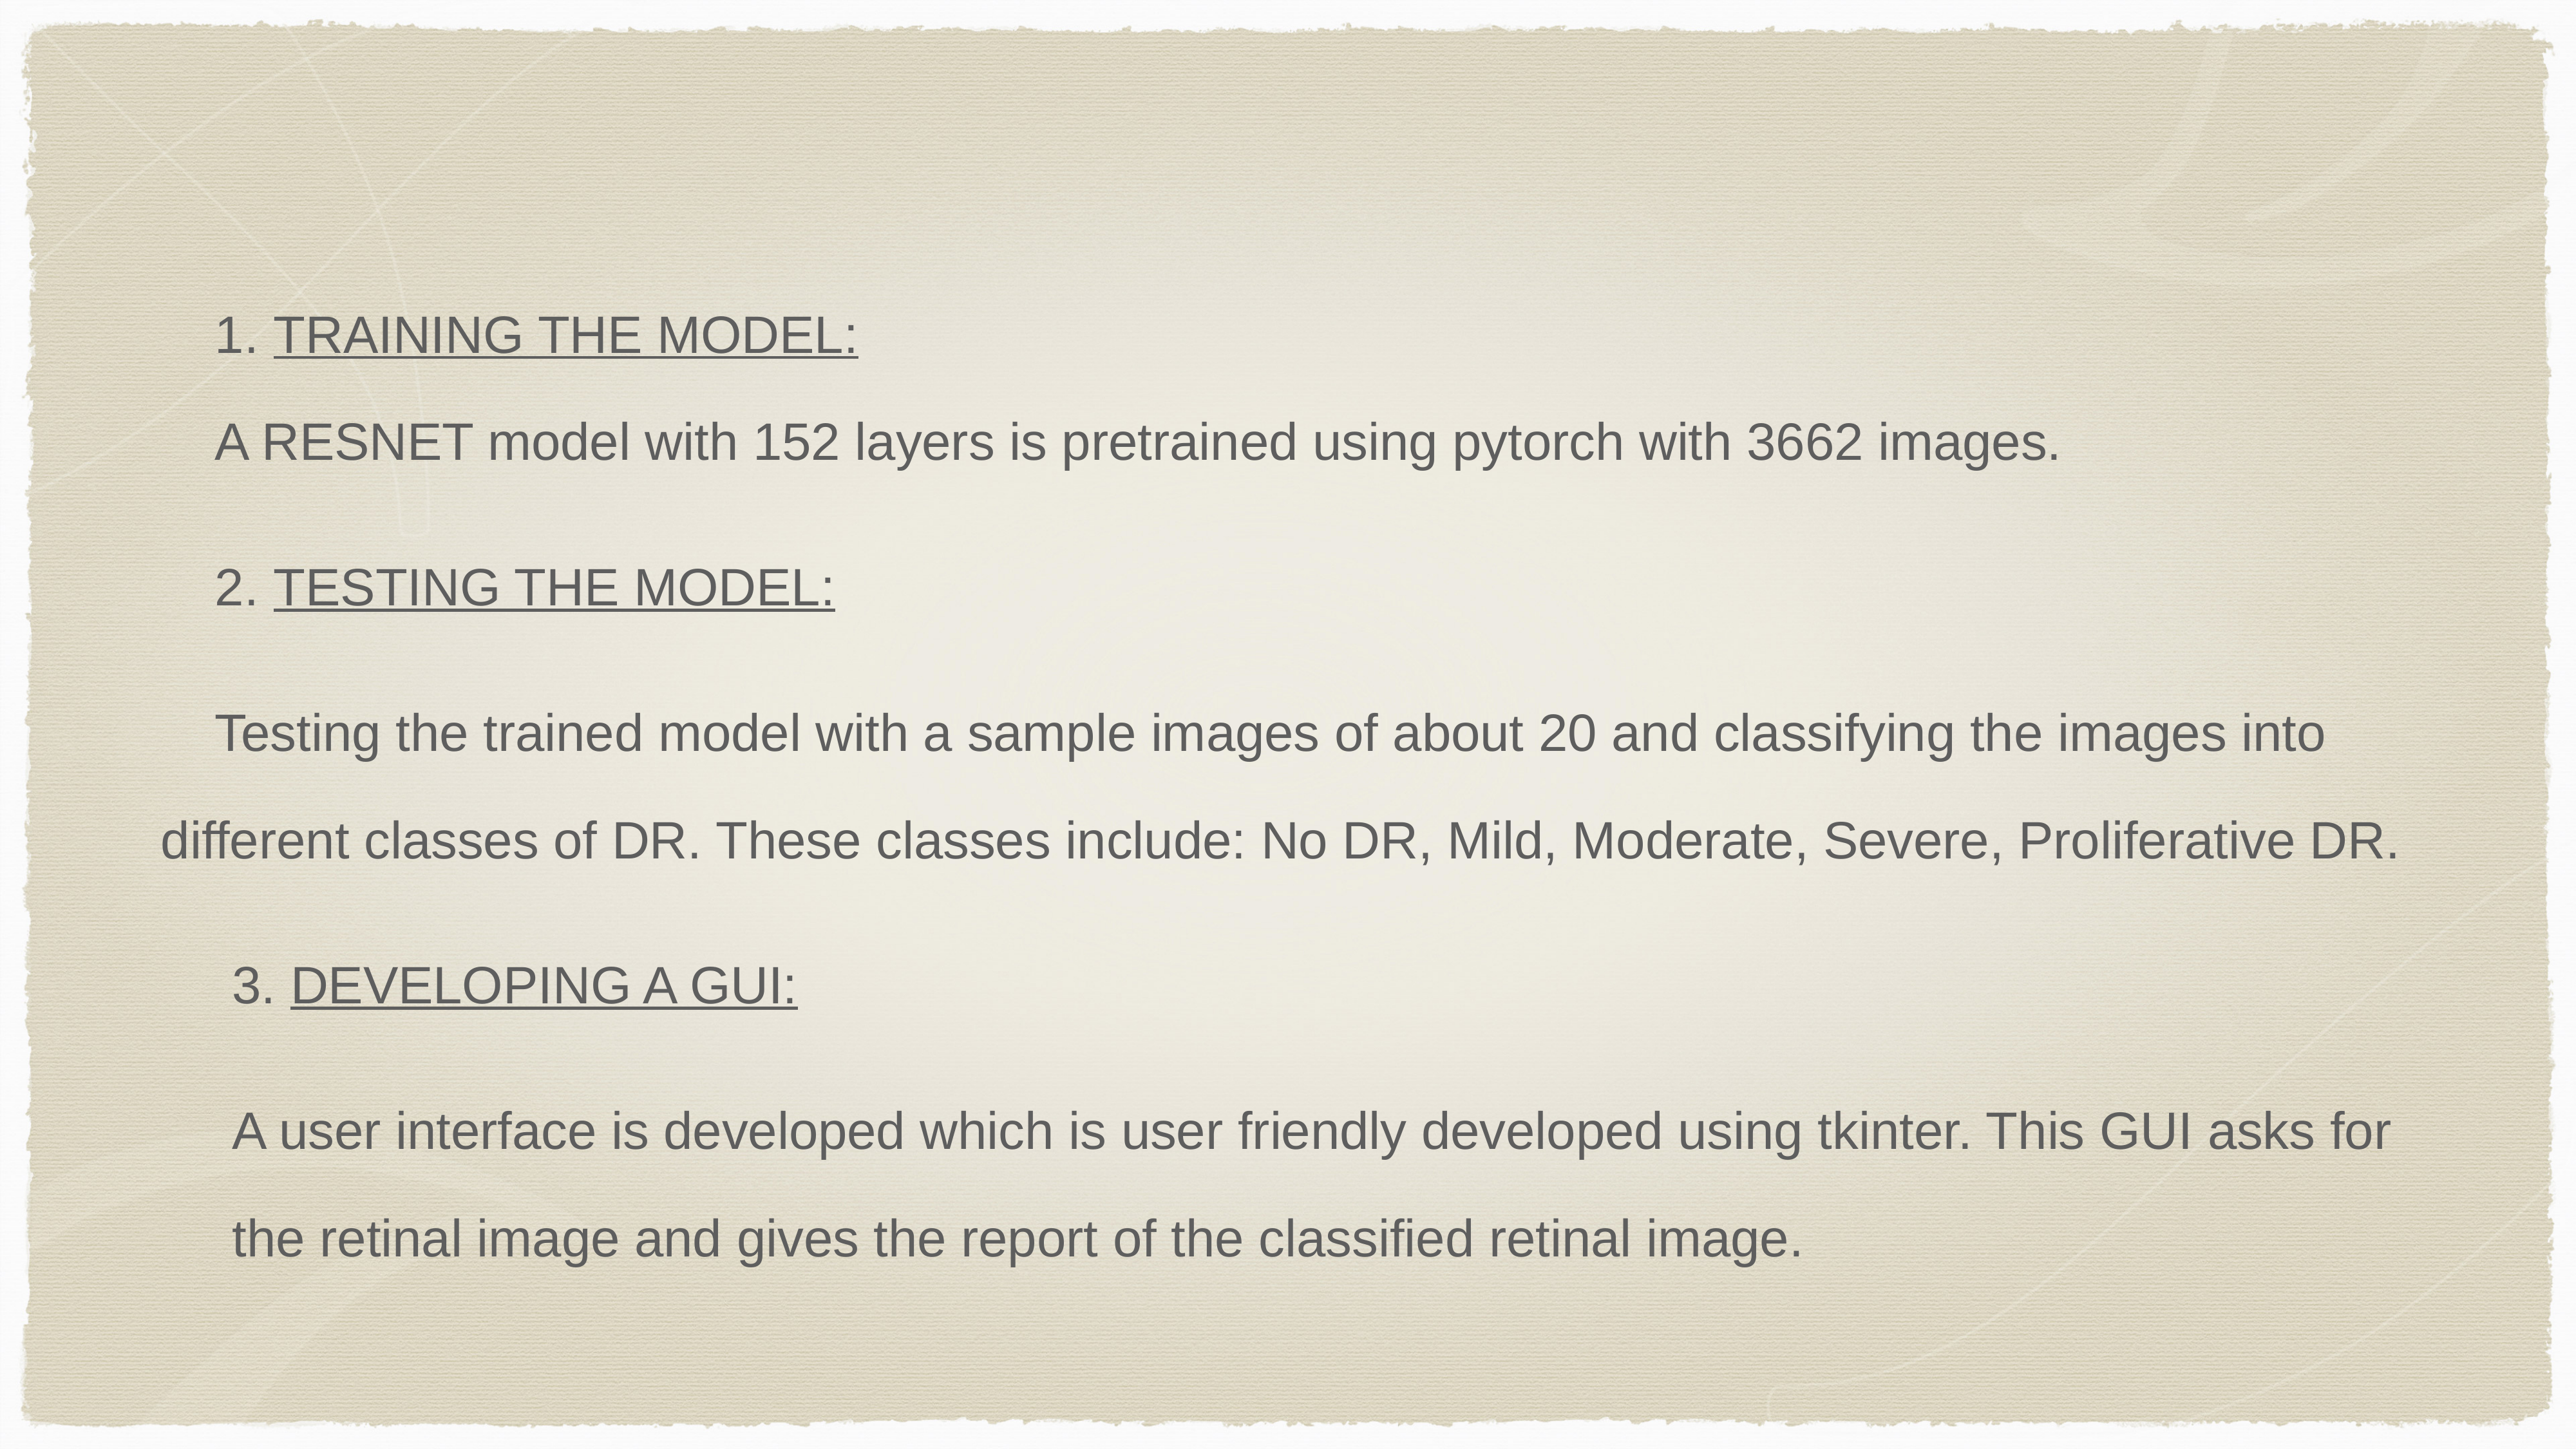

1. TRAINING THE MODEL:
		A RESNET model with 152 layers is pretrained using pytorch with 3662 images.
	2. TESTING THE MODEL:
		Testing the trained model with a sample images of about 20 and classifying the images into different classes of DR. These classes include: No DR, Mild, Moderate, Severe, Proliferative DR.
	3. DEVELOPING A GUI:
		A user interface is developed which is user friendly developed using tkinter. This GUI asks for the retinal image and gives the report of the classified retinal image.